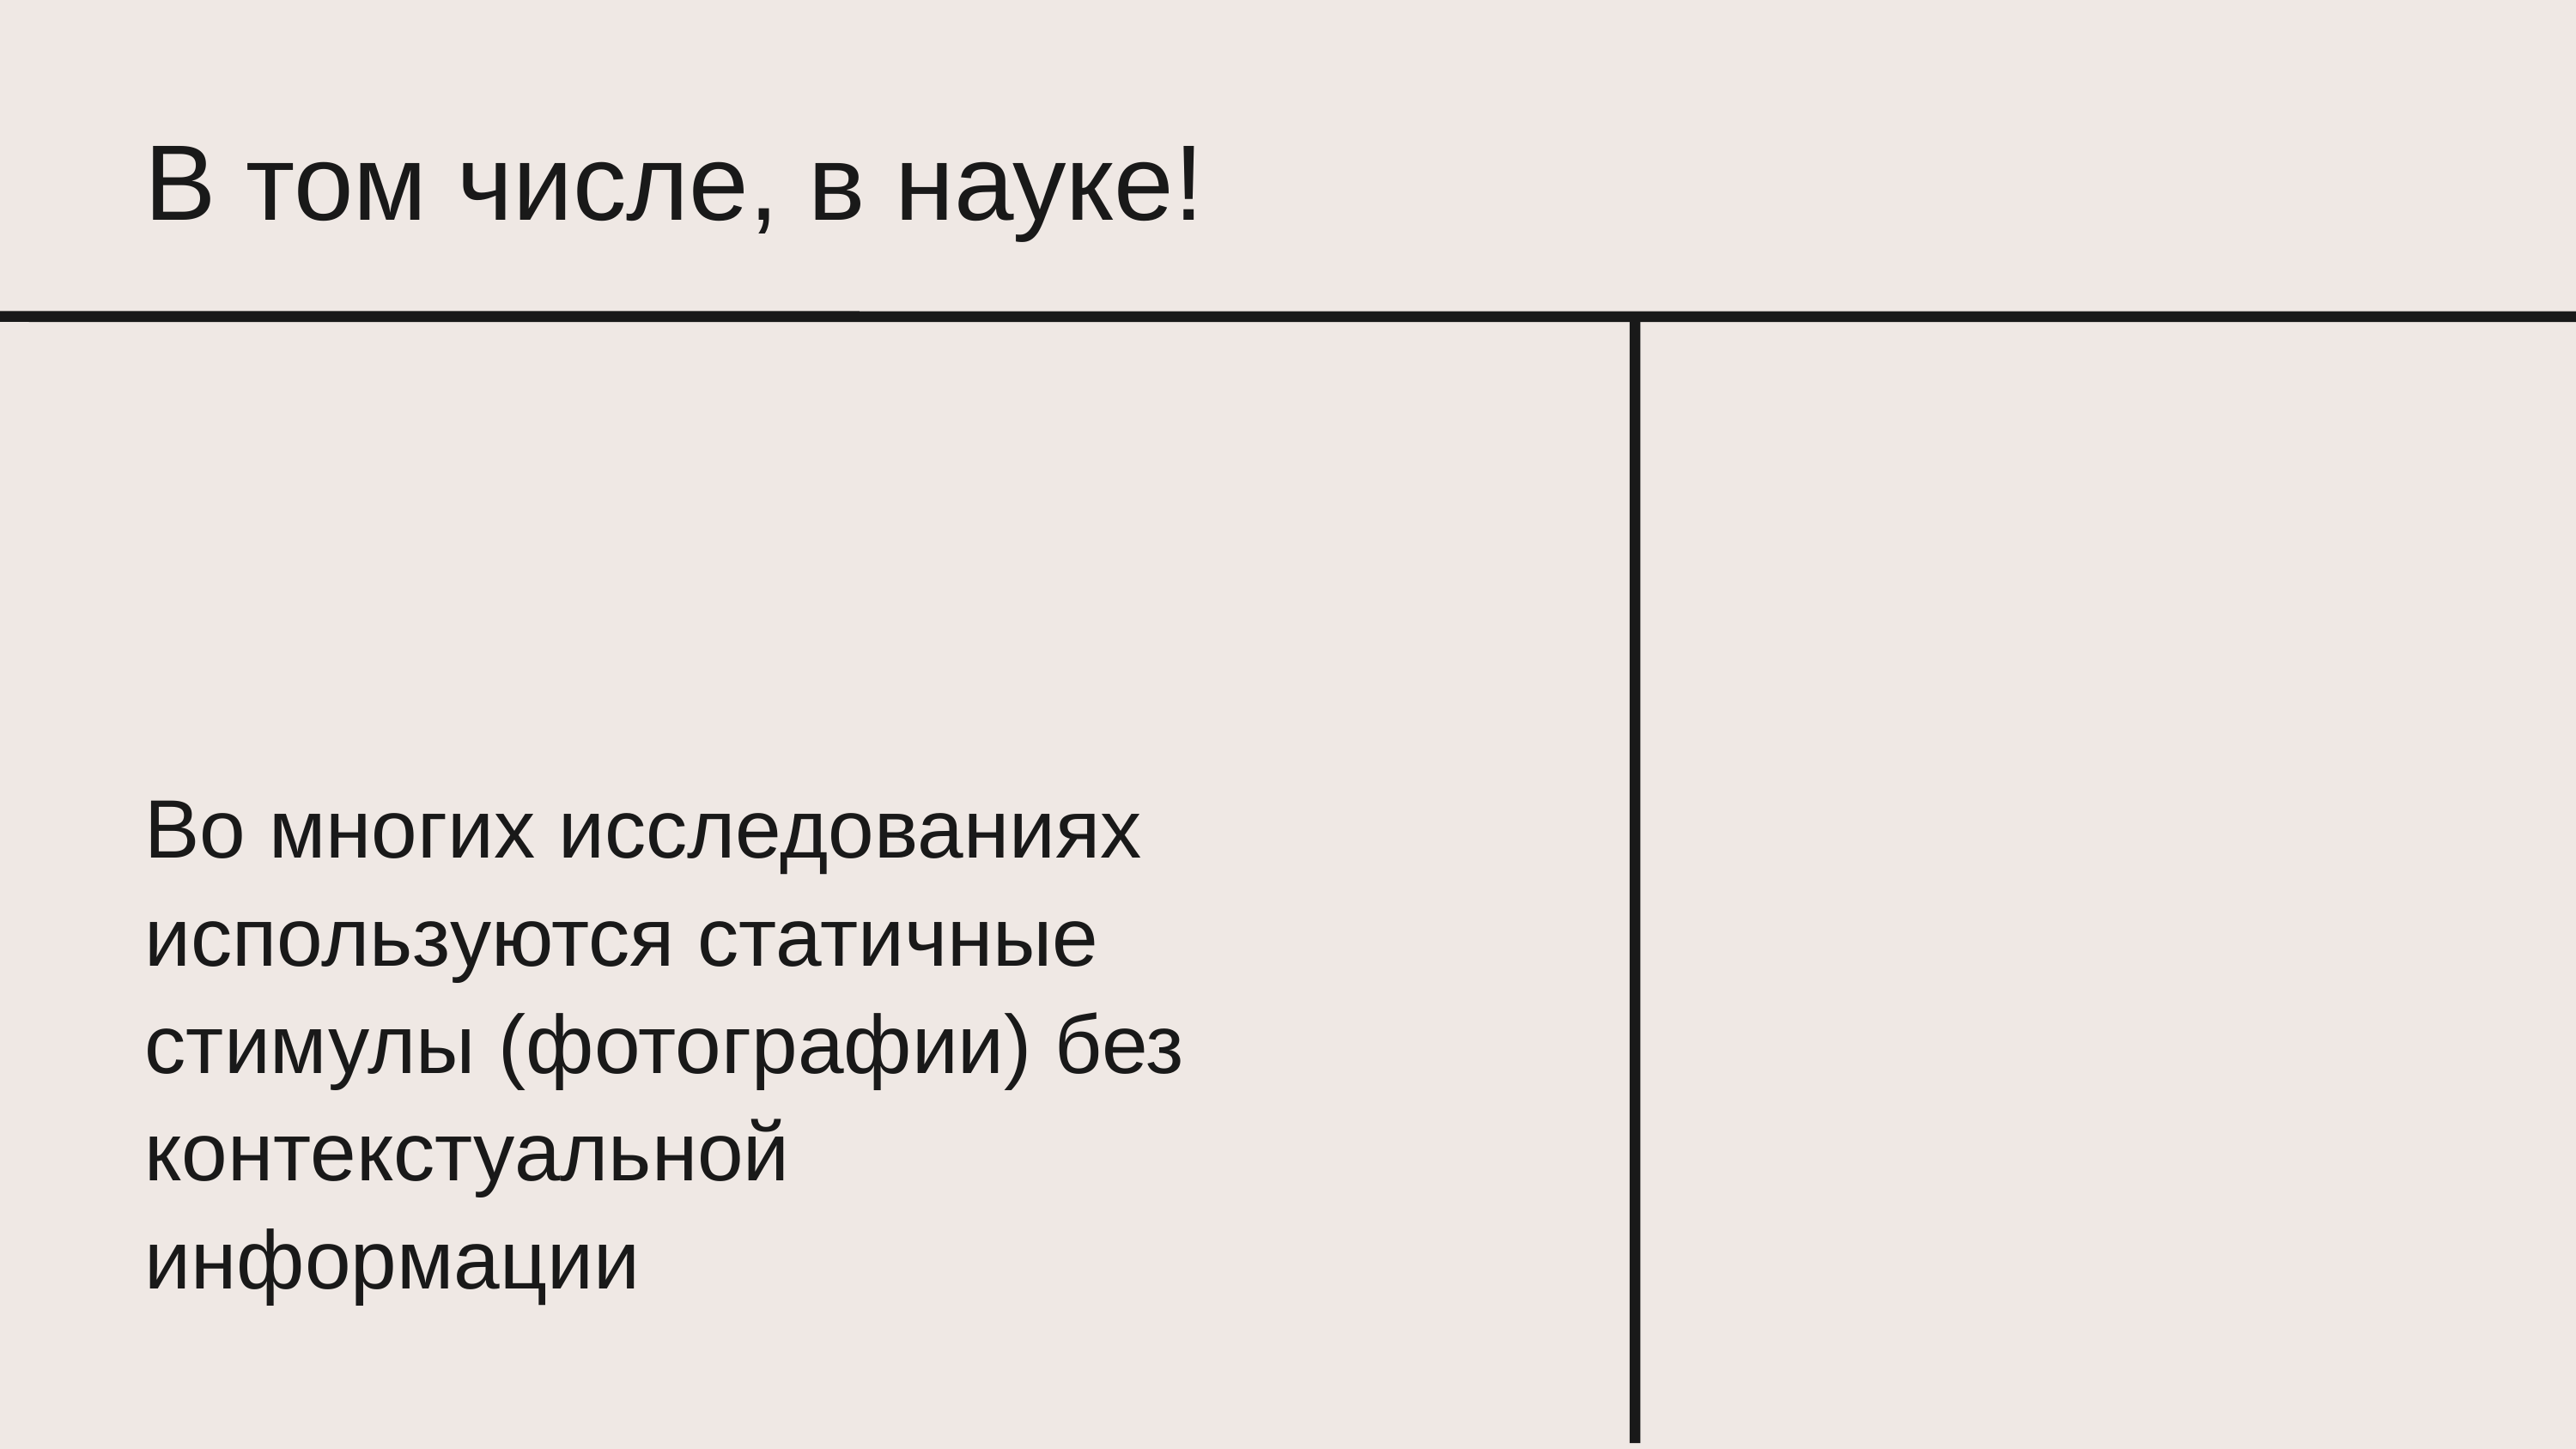

В том числе, в науке!

Во многих исследованиях используются статичные стимулы (фотографии) без контекстуальной информации